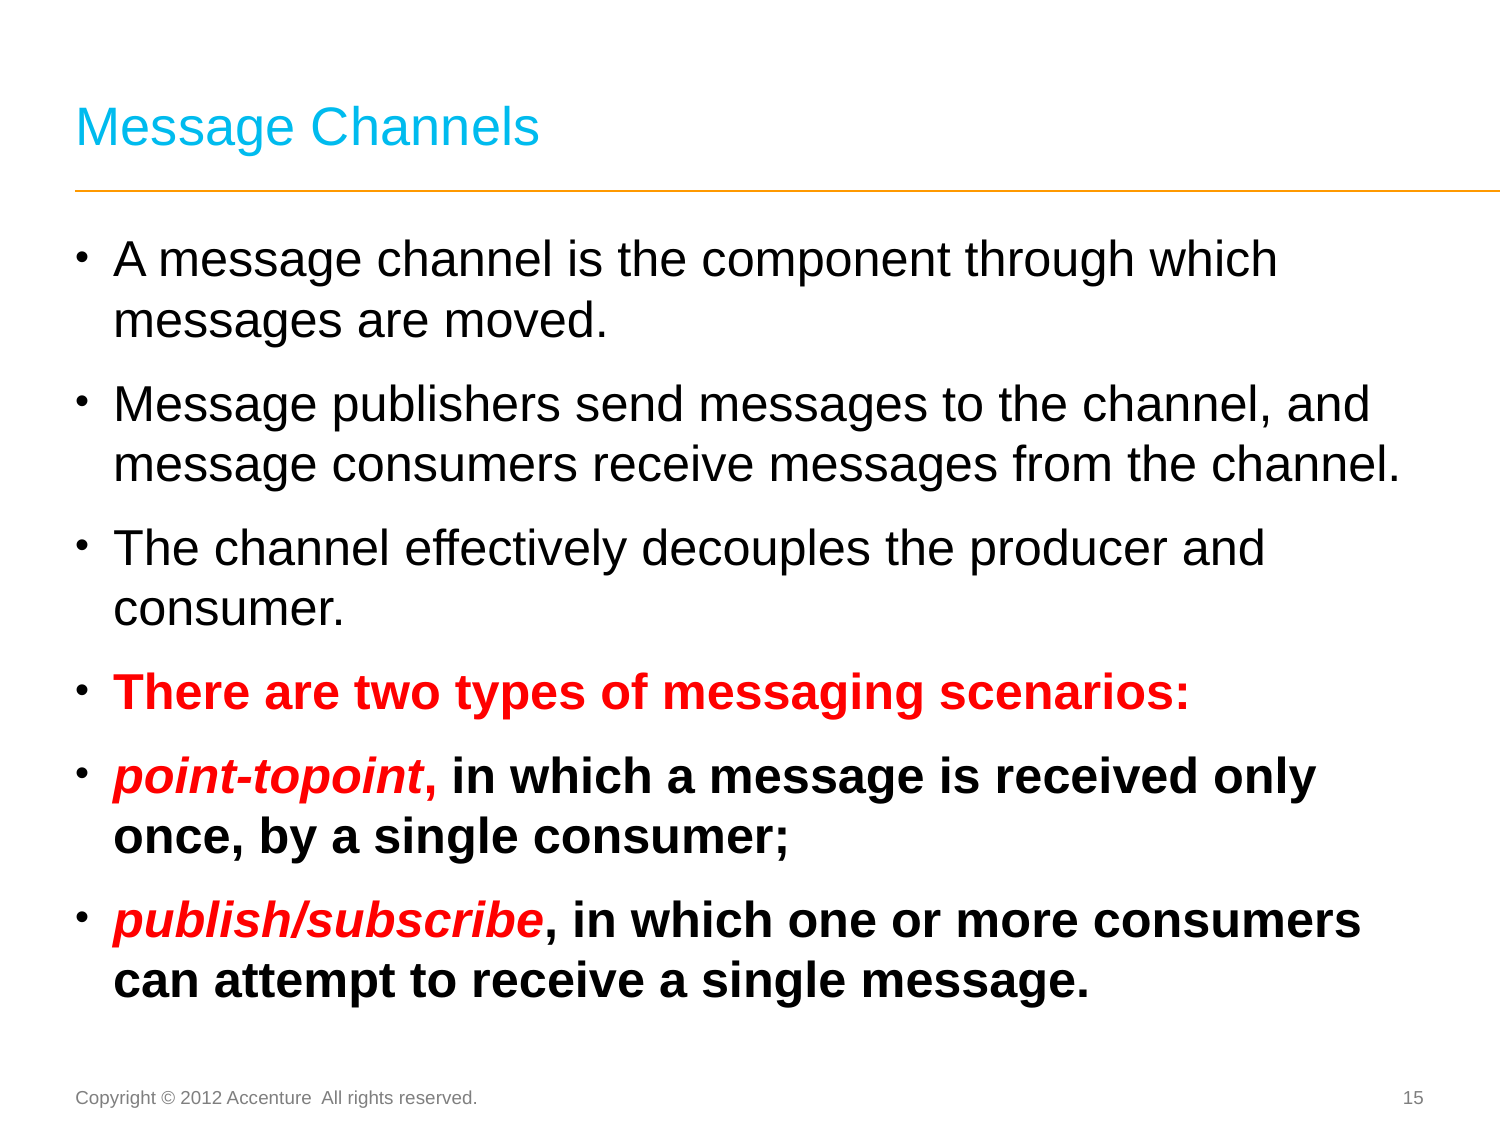

# Message Channels
A message channel is the component through which messages are moved.
Message publishers send messages to the channel, and message consumers receive messages from the channel.
The channel effectively decouples the producer and consumer.
There are two types of messaging scenarios:
point-topoint, in which a message is received only once, by a single consumer;
publish/subscribe, in which one or more consumers can attempt to receive a single message.